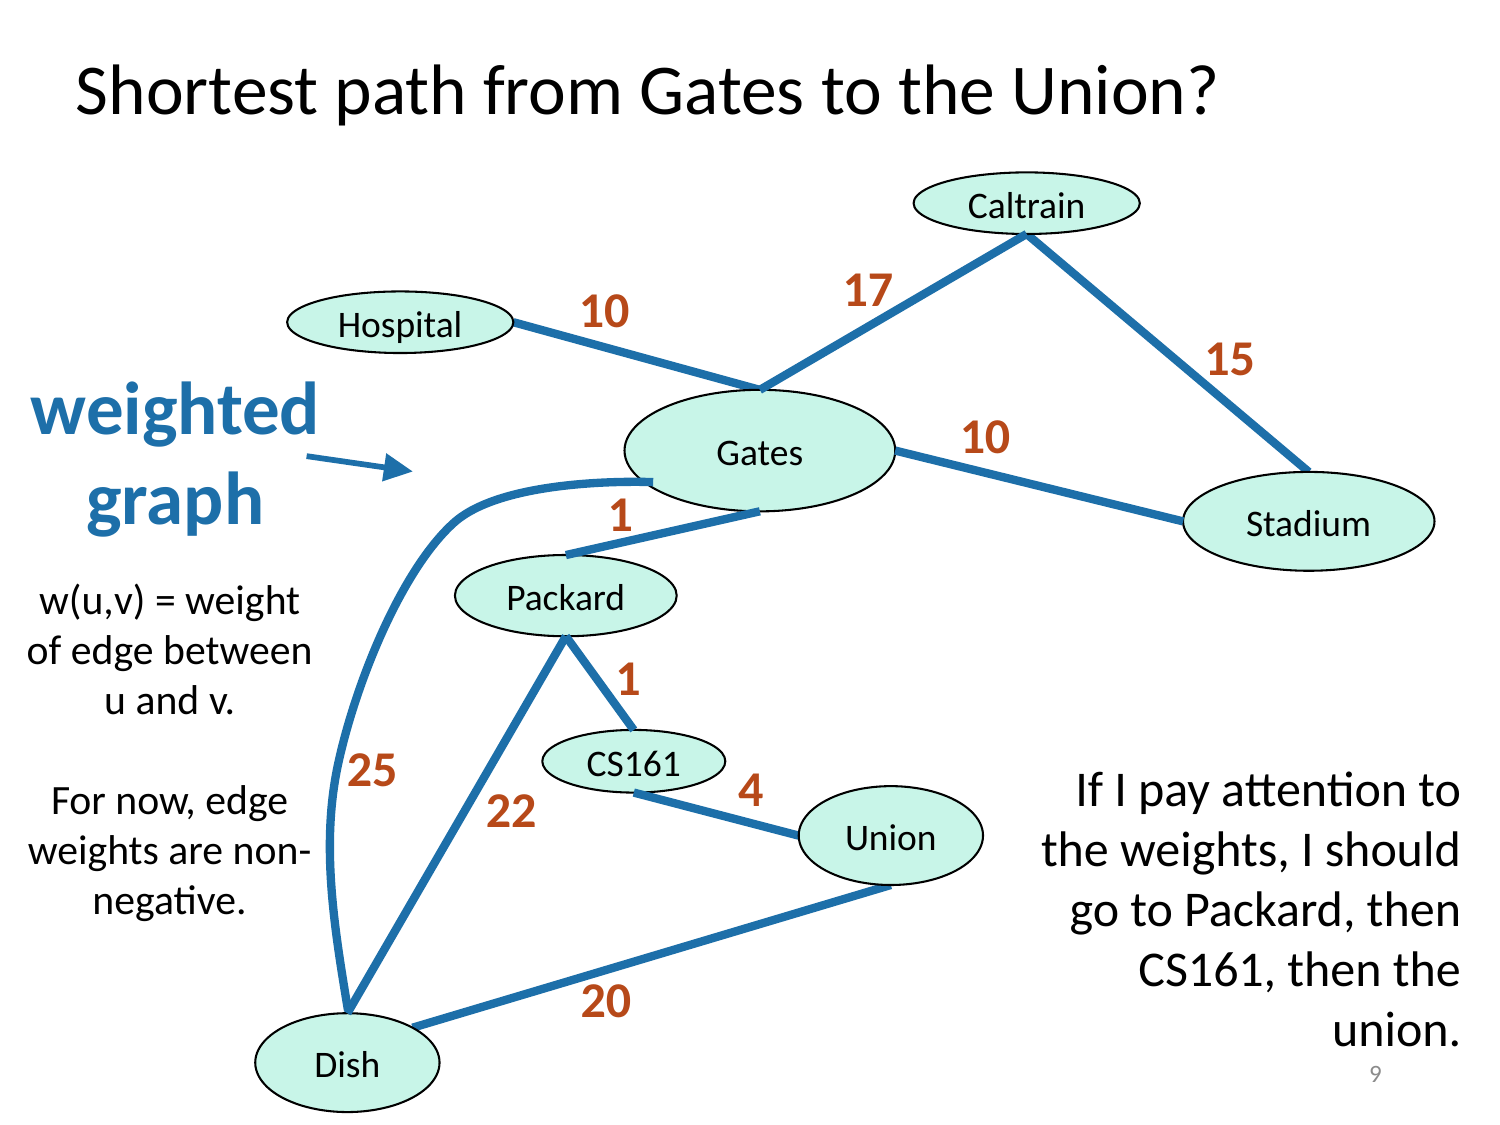

# Shortest path from Gates to the Union?
Caltrain
17
10
Hospital
15
weighted graph
Gates
10

Stadium
1
Packard
w(u,v) = weight of edge between u and v.

For now, edge weights are non-negative.
1
25
CS161
4
If I pay attention to the weights, I should go to Packard, then CS161, then the union.

22
Union
20
Dish
9